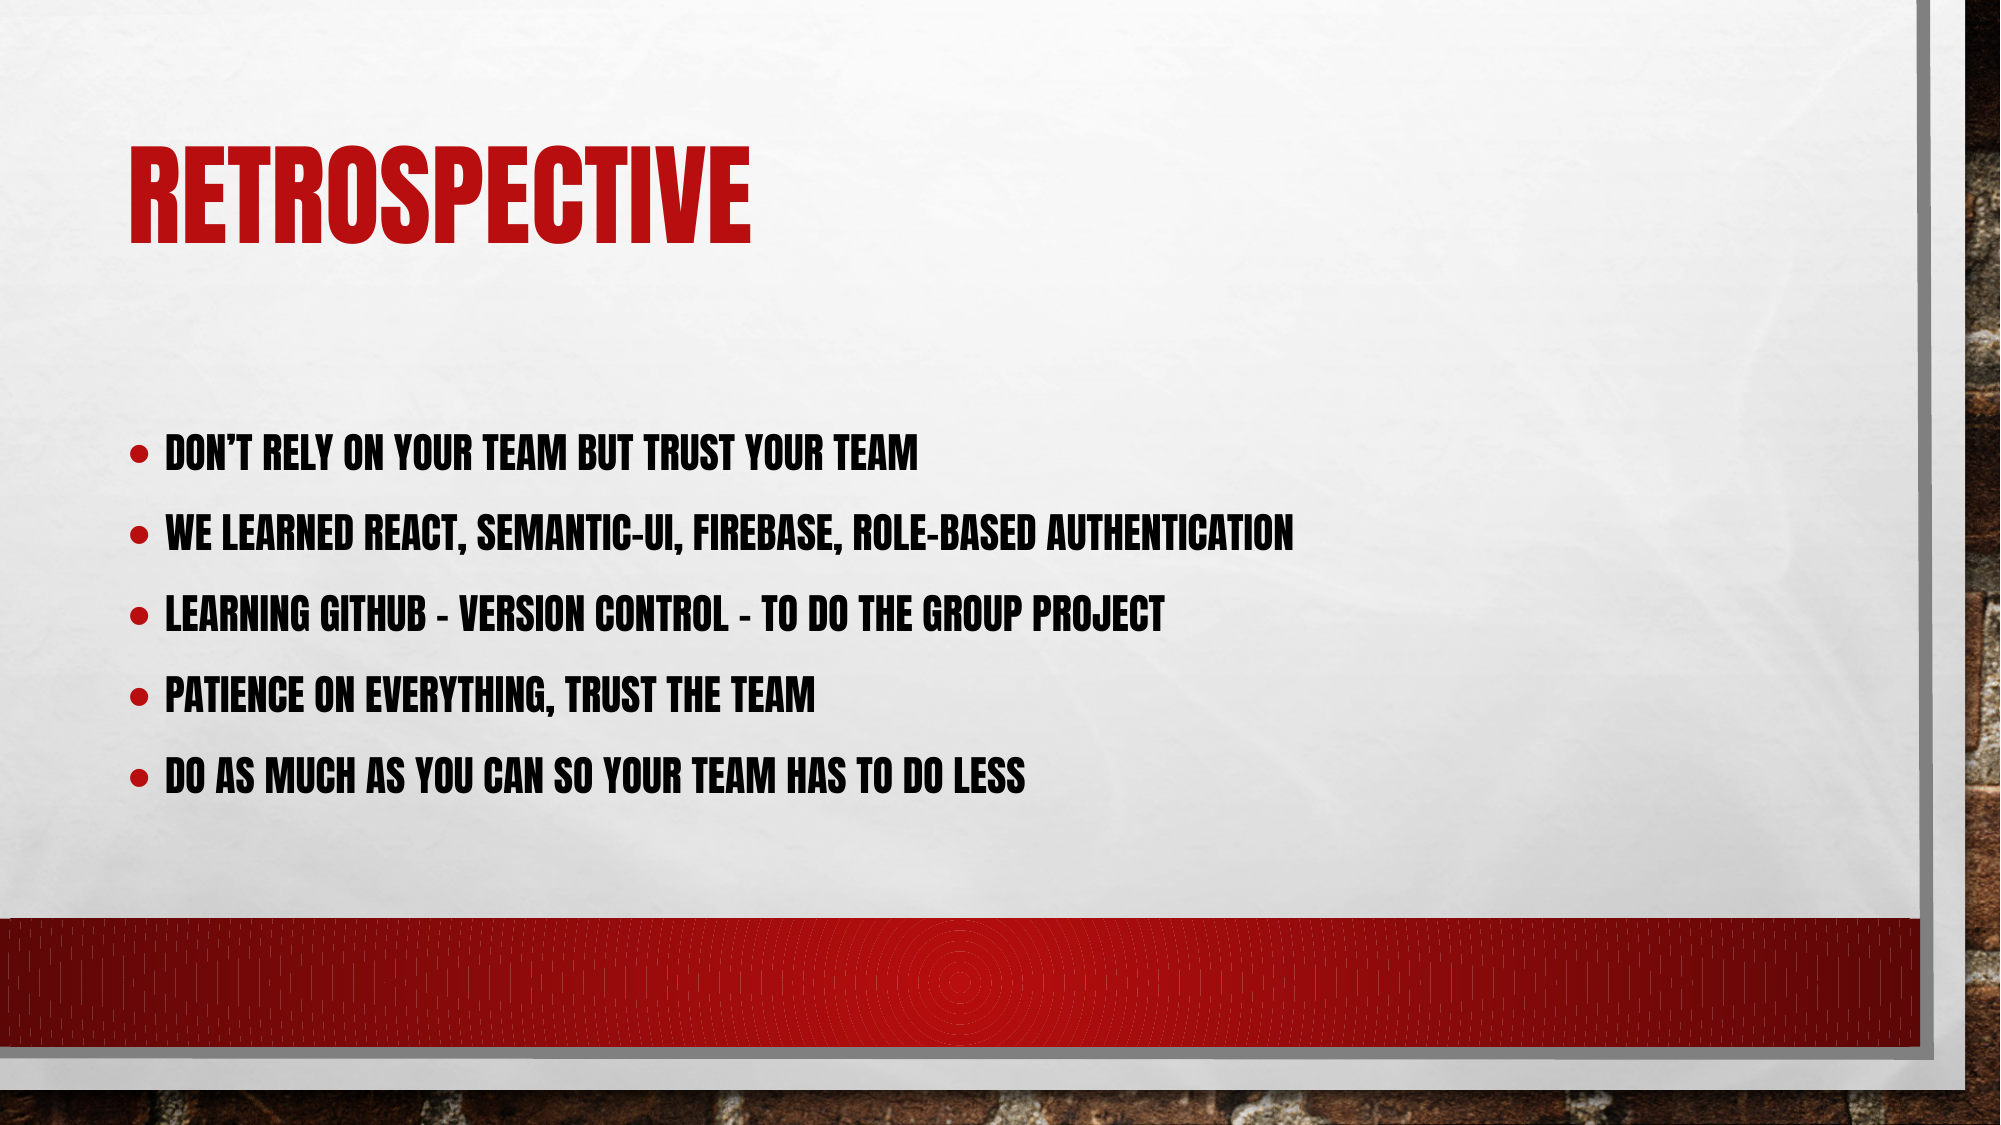

# Retrospective
Don’t rely on your team but trust your team
We learned react, semantic-ui, firebase, role-based authentication
Learning github – version control - to do the group project
Patience on everything, trust the team
Do as much as you can so your team has to do less